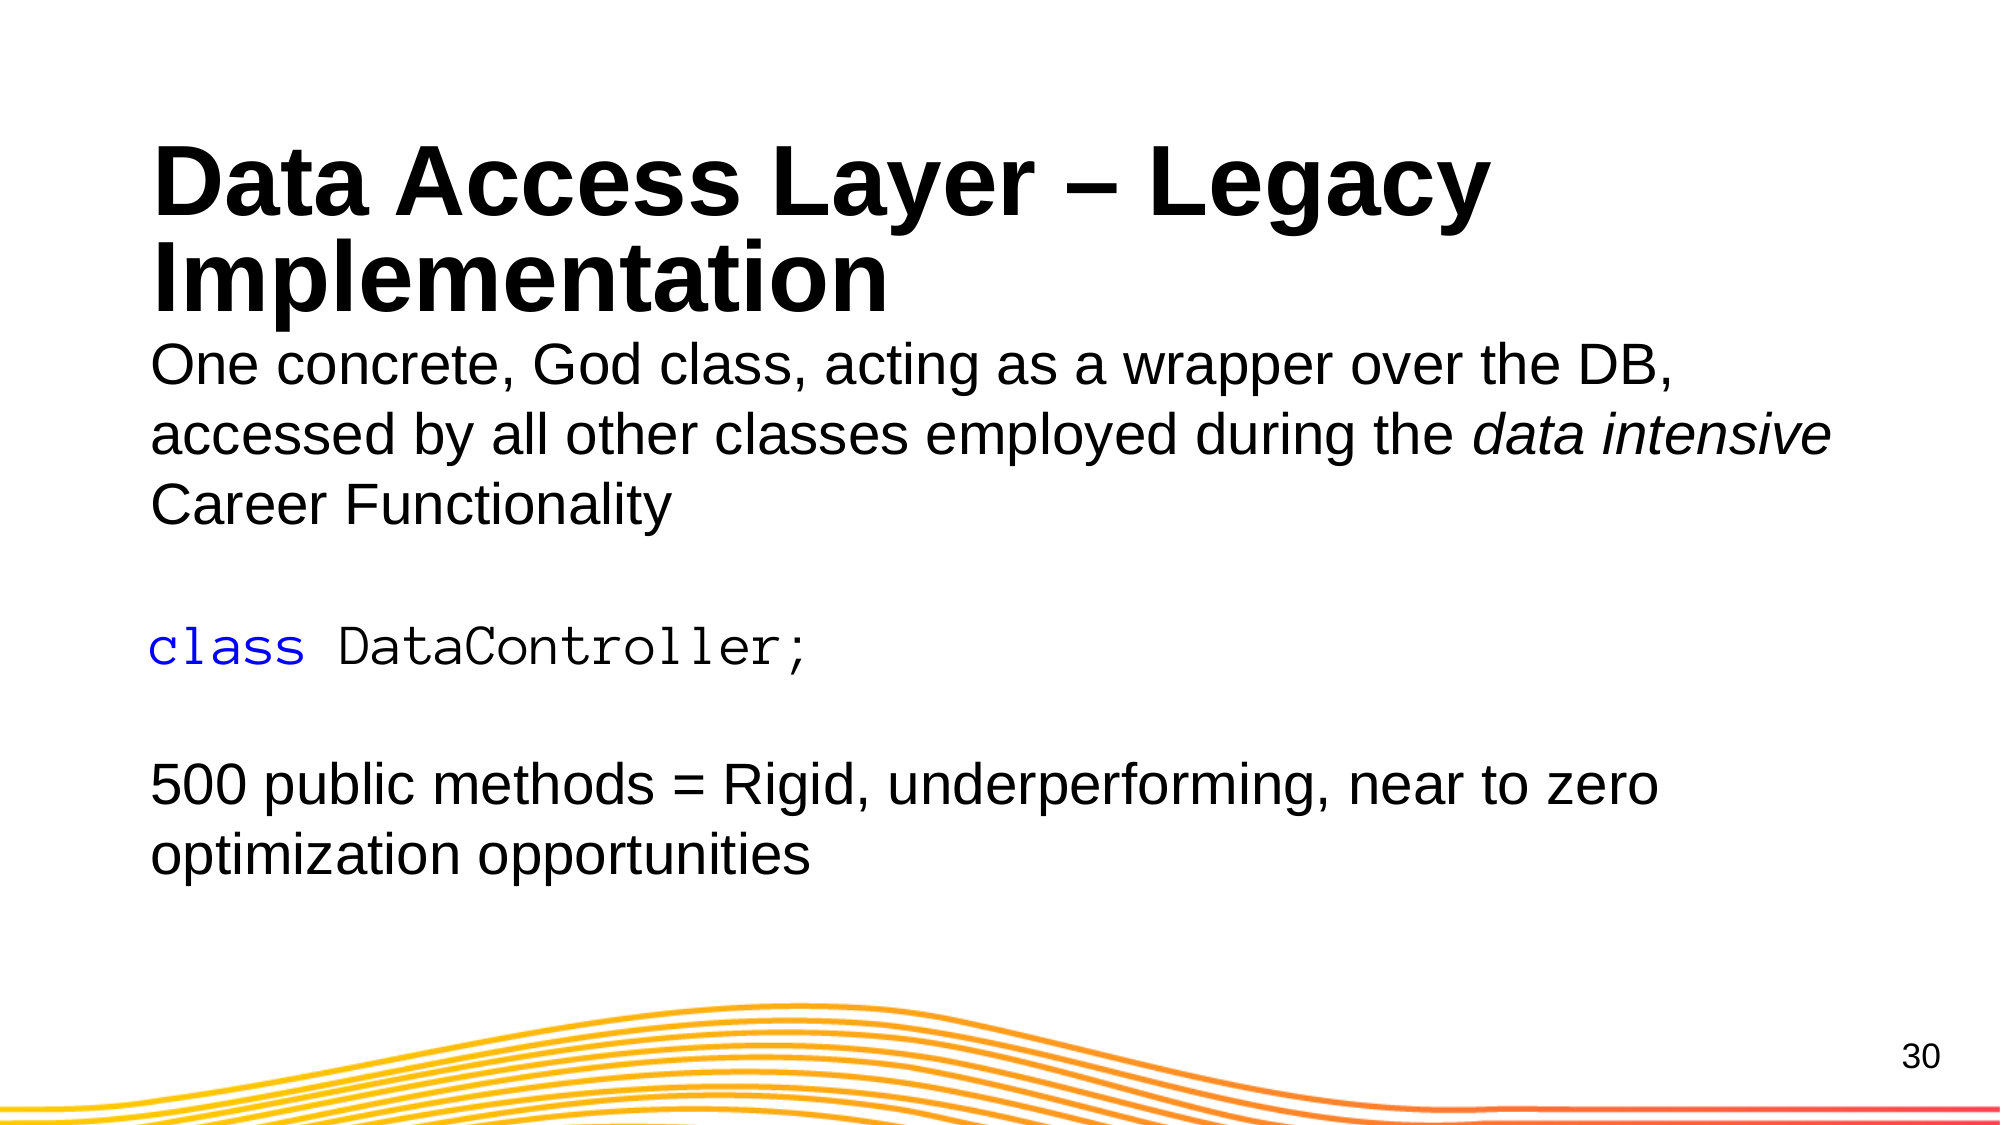

Data Access Layer – Legacy Implementation

One concrete, God class, acting as a wrapper over the DB, accessed by all other classes employed during the data intensive Career Functionality

class DataController;

500 public methods = Rigid, underperforming, near to zero optimization opportunities

30